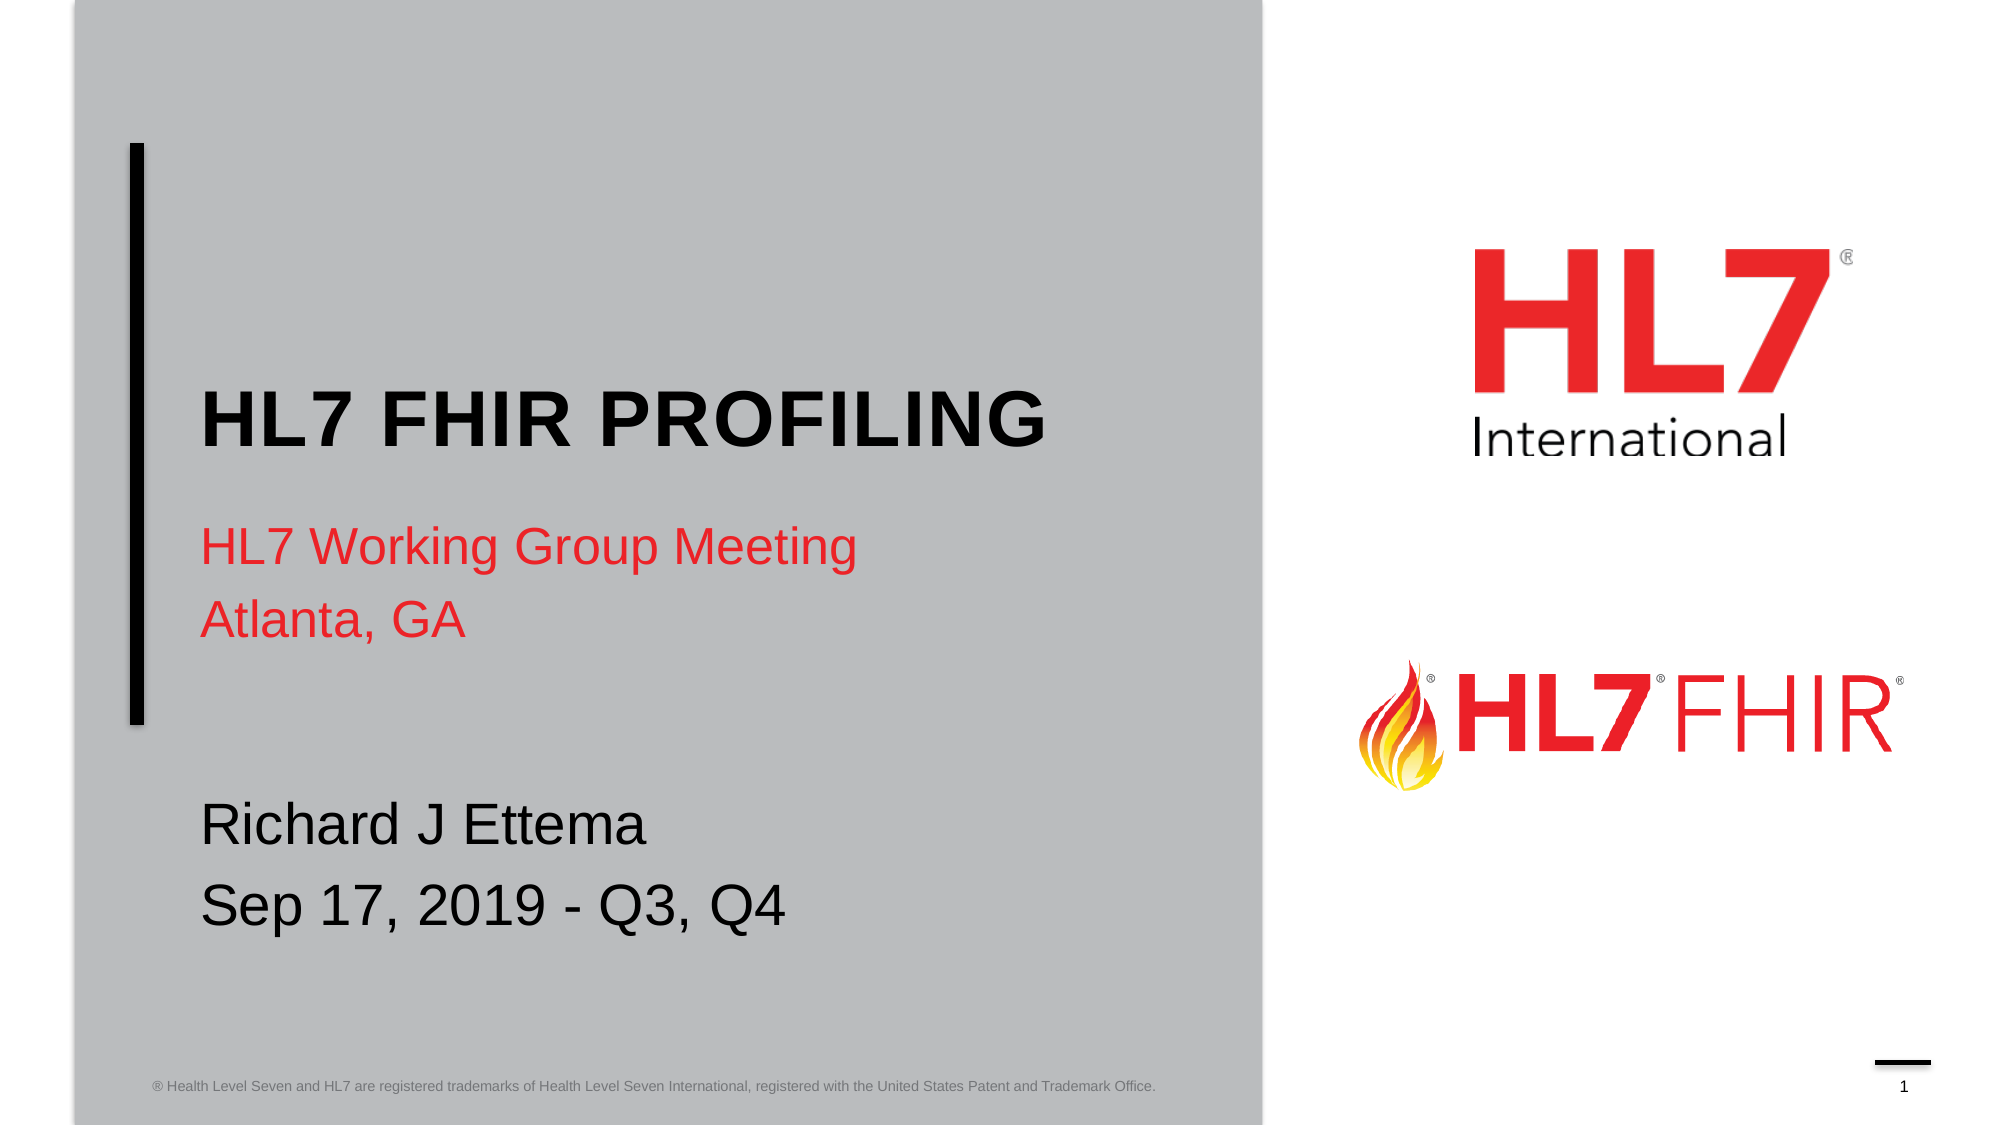

# HL7 FHIR PROFILING
HL7 Working Group Meeting
Atlanta, GA
Richard J Ettema
Sep 17, 2019 - Q3, Q4
® Health Level Seven and HL7 are registered trademarks of Health Level Seven International, registered with the United States Patent and Trademark Office.
1